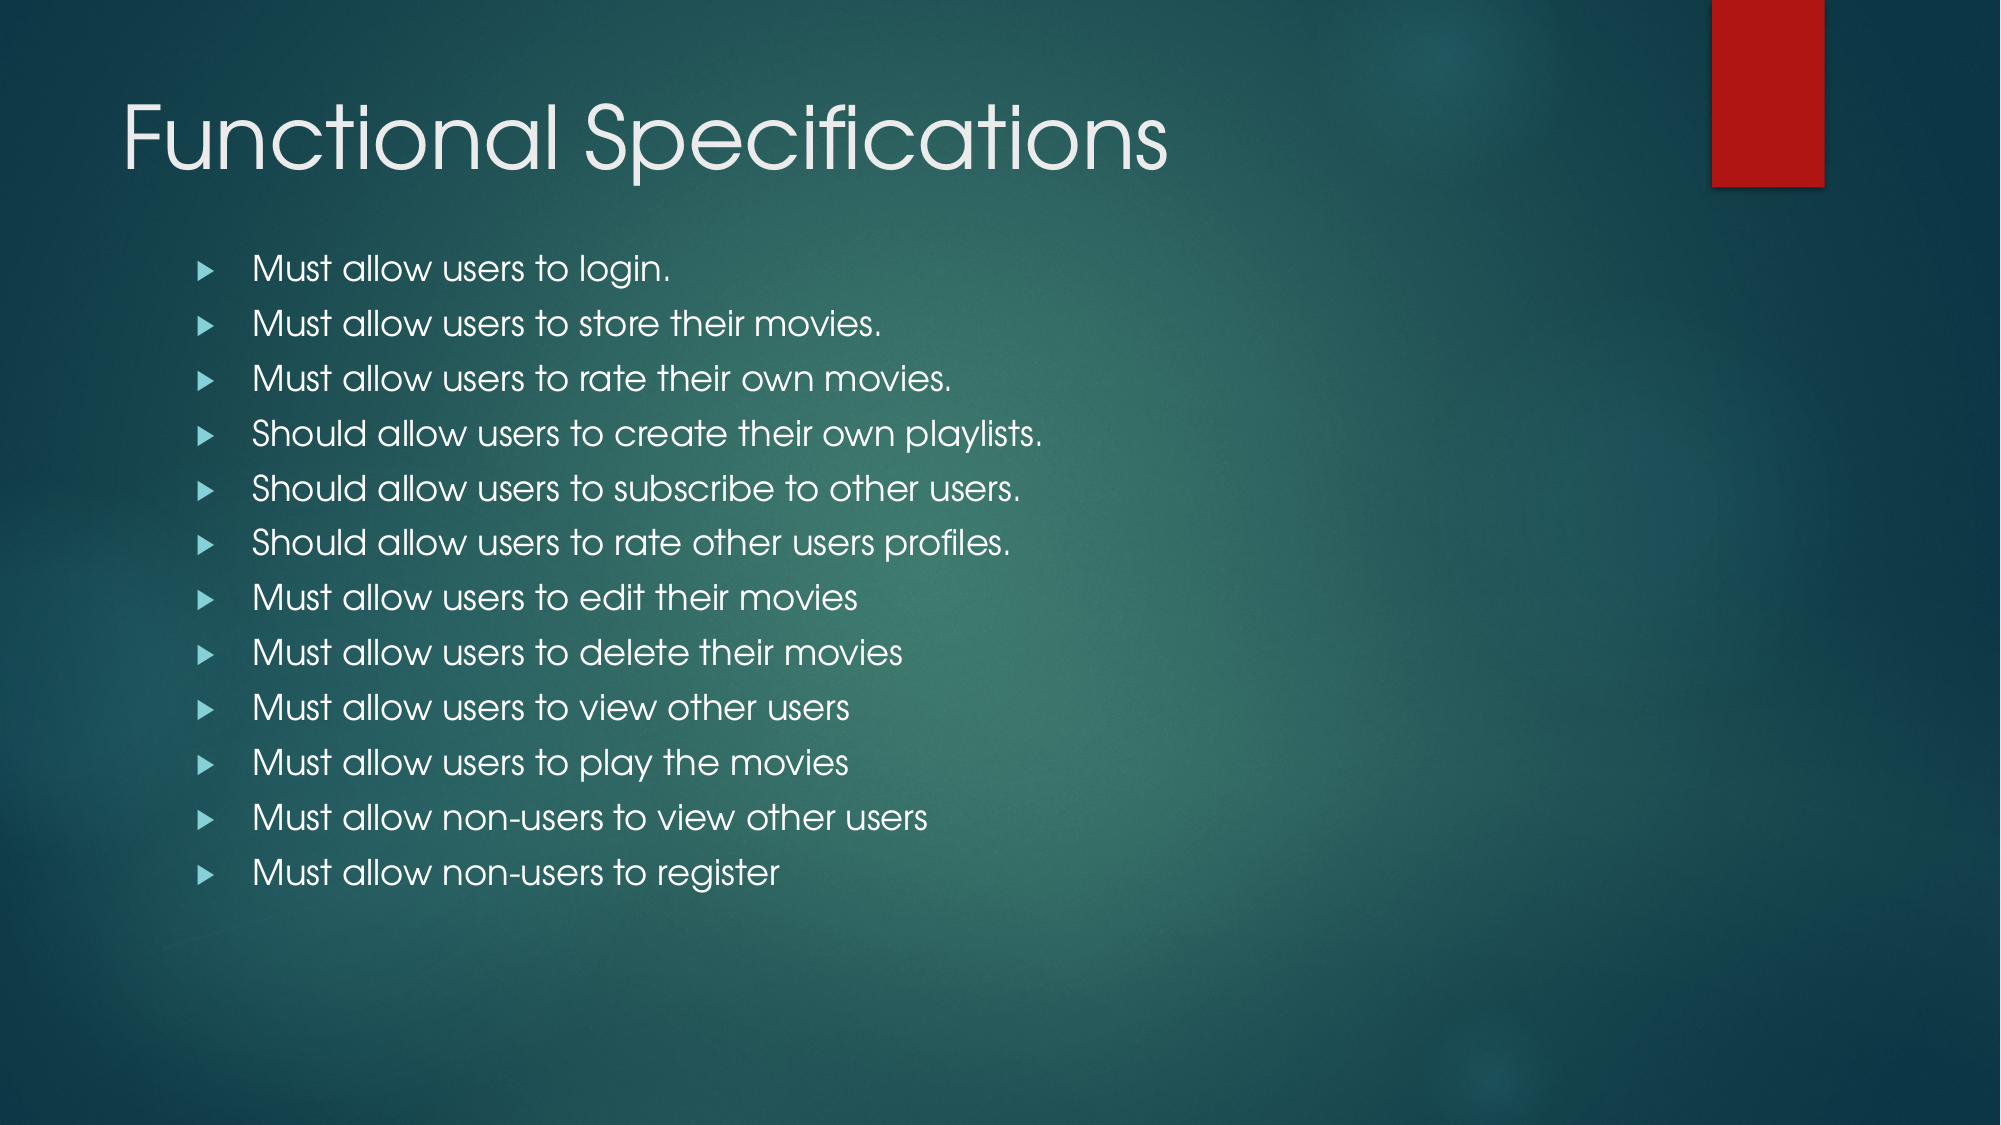

# Functional Specifications
Must allow users to login.
Must allow users to store their movies.
Must allow users to rate their own movies.
Should allow users to create their own playlists.
Should allow users to subscribe to other users.
Should allow users to rate other users profiles.
Must allow users to edit their movies
Must allow users to delete their movies
Must allow users to view other users
Must allow users to play the movies
Must allow non-users to view other users
Must allow non-users to register